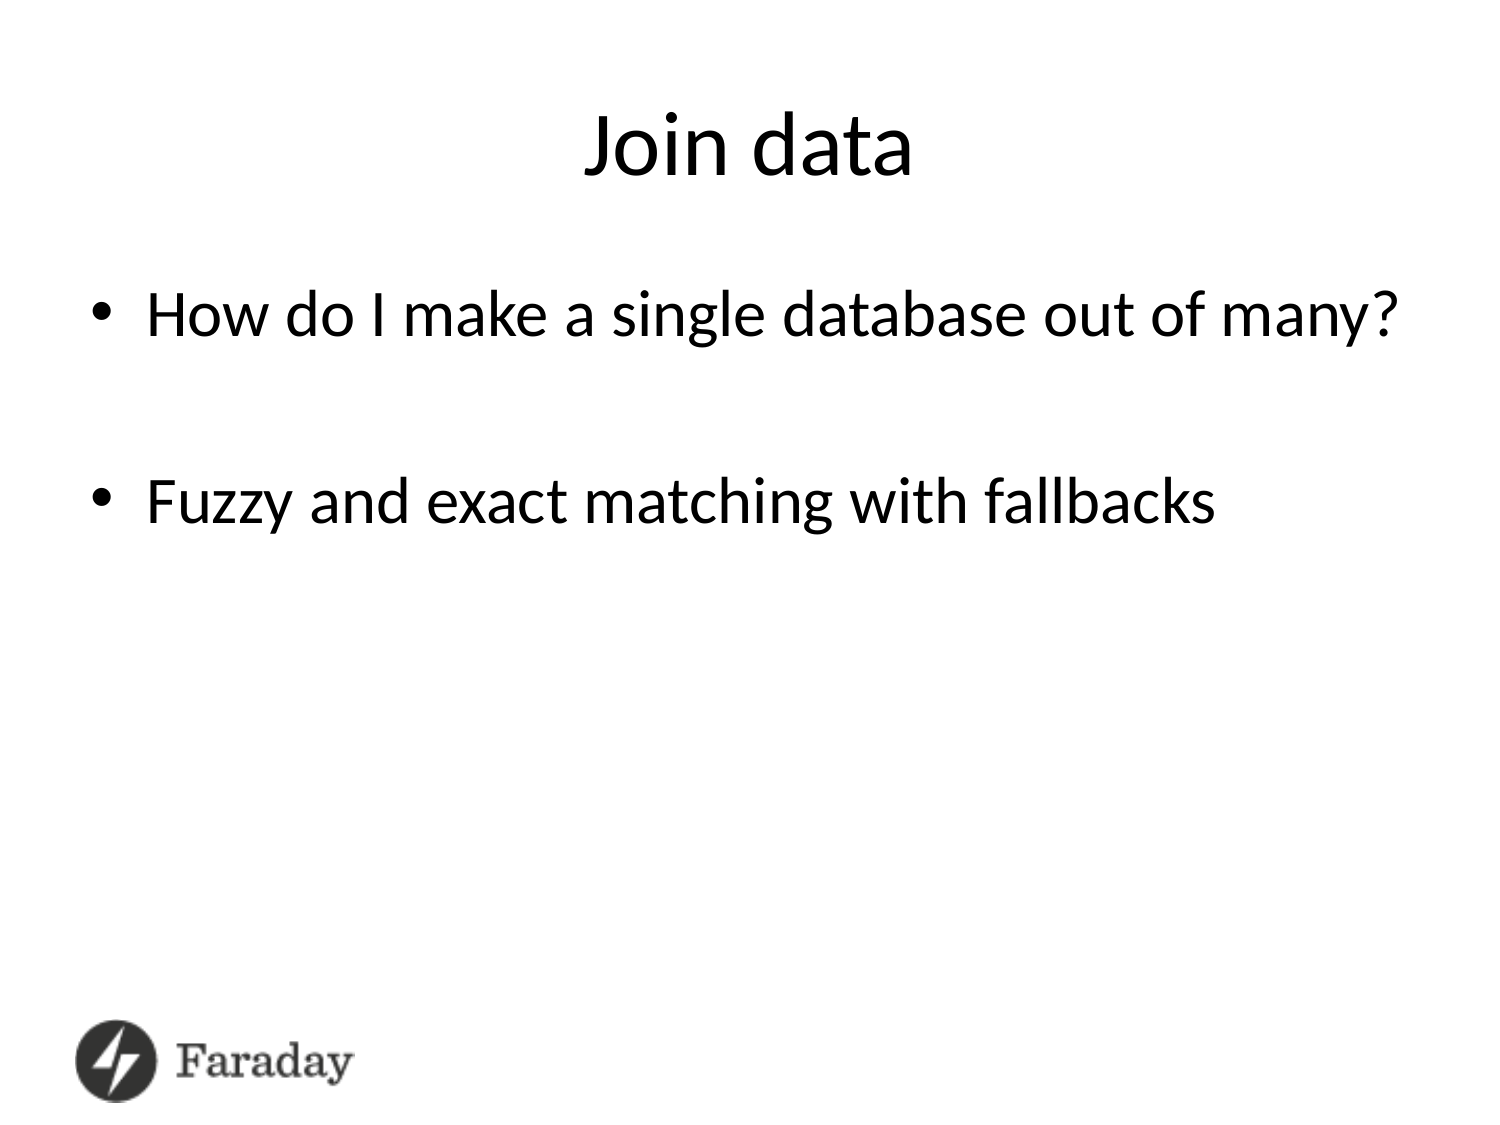

# Join data
How do I make a single database out of many?

Fuzzy and exact matching with fallbacks